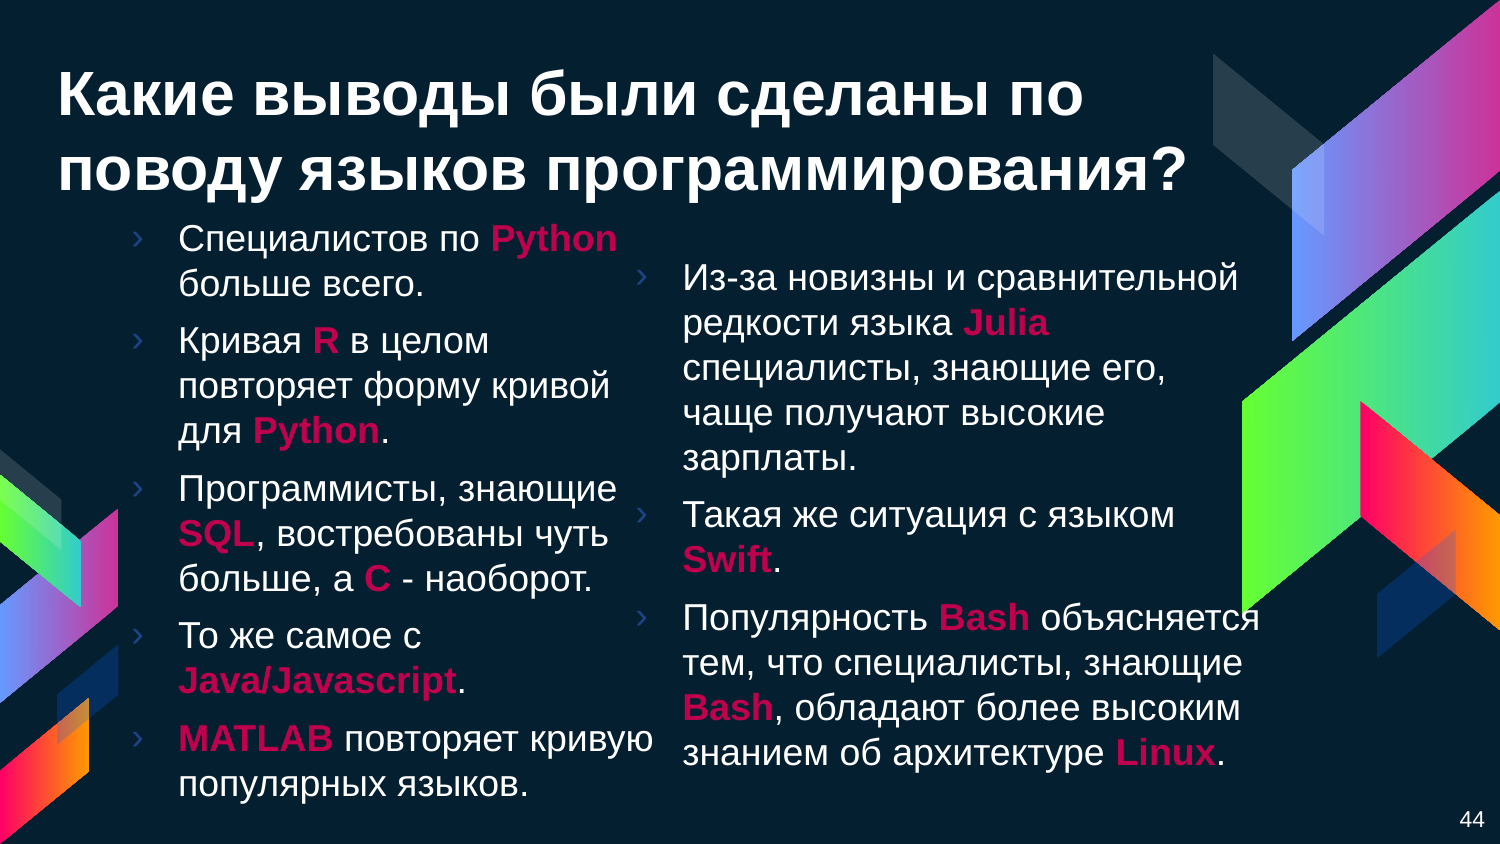

# Какие выводы были сделаны по поводу языков программирования?
Специалистов по Python больше всего.
Кривая R в целом повторяет форму кривой для Python.
Программисты, знающие SQL, востребованы чуть больше, а C - наоборот.
То же самое с Java/Javascript.
MATLAB повторяет кривую популярных языков.
Из-за новизны и сравнительной редкости языка Julia специалисты, знающие его, чаще получают высокие зарплаты.
Такая же ситуация с языком Swift.
Популярность Bash объясняется тем, что специалисты, знающие Bash, обладают более высоким знанием об архитектуре Linux.
44